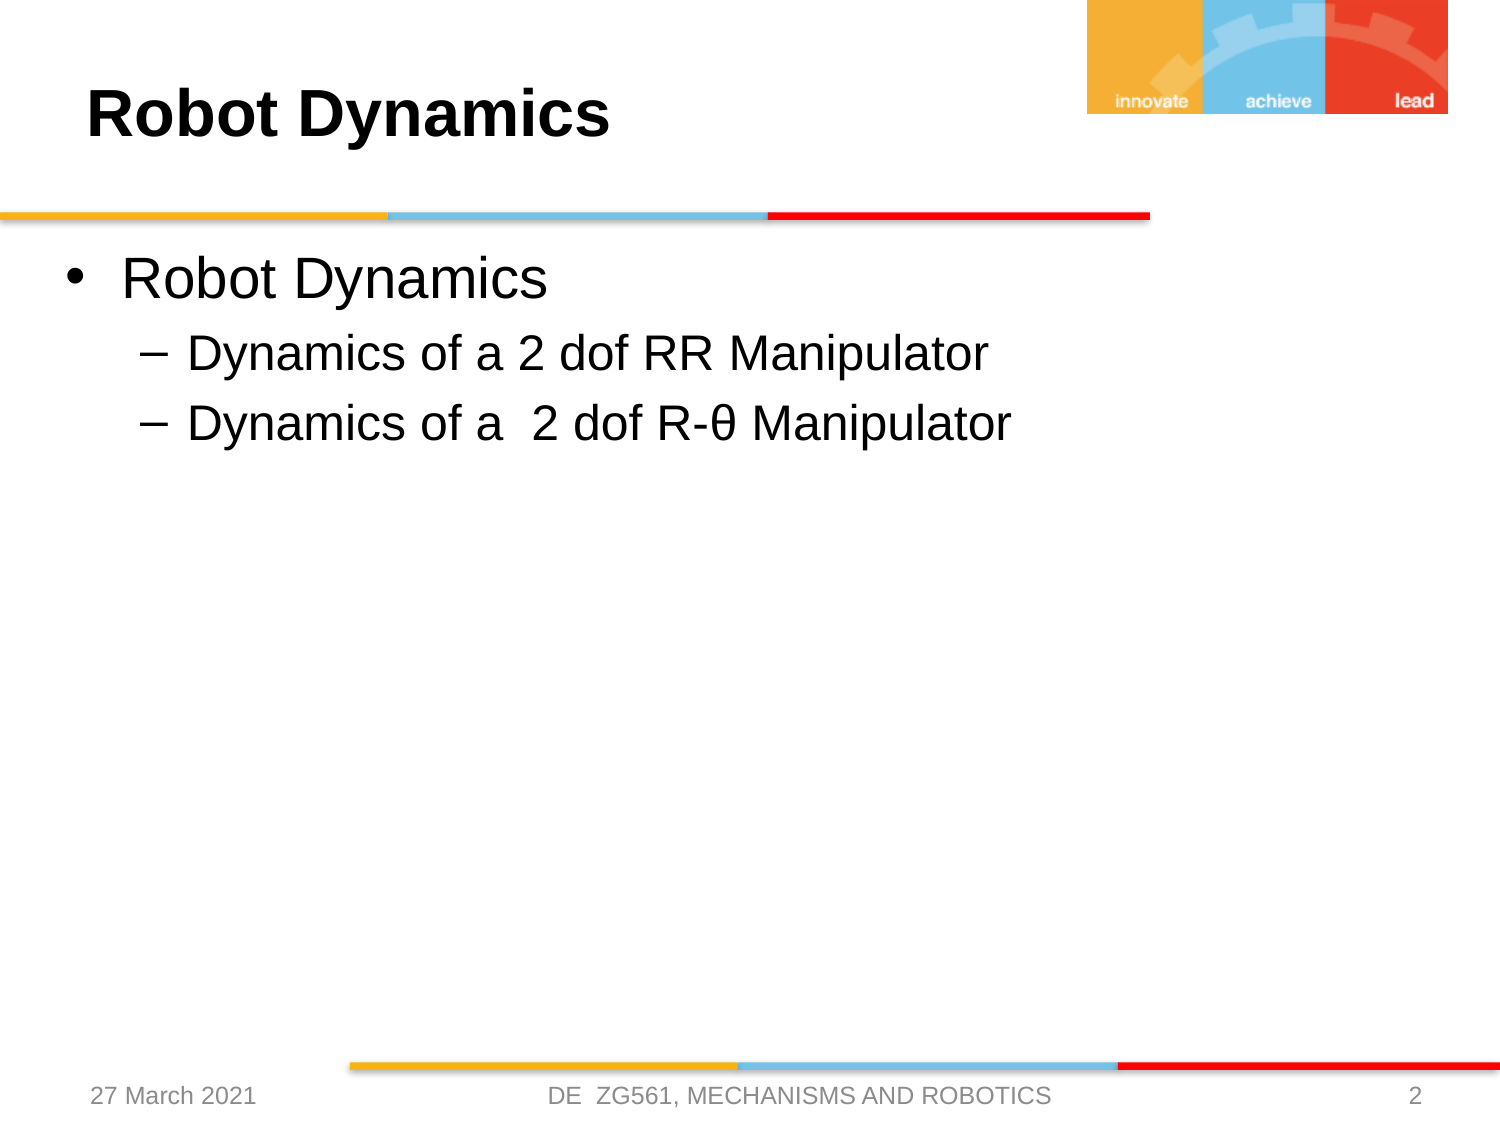

Robot Dynamics
Robot Dynamics
Dynamics of a 2 dof RR Manipulator
Dynamics of a  2 dof R-θ Manipulator
DE  ZG561, MECHANISMS AND ROBOTICS
27 March 2021
2